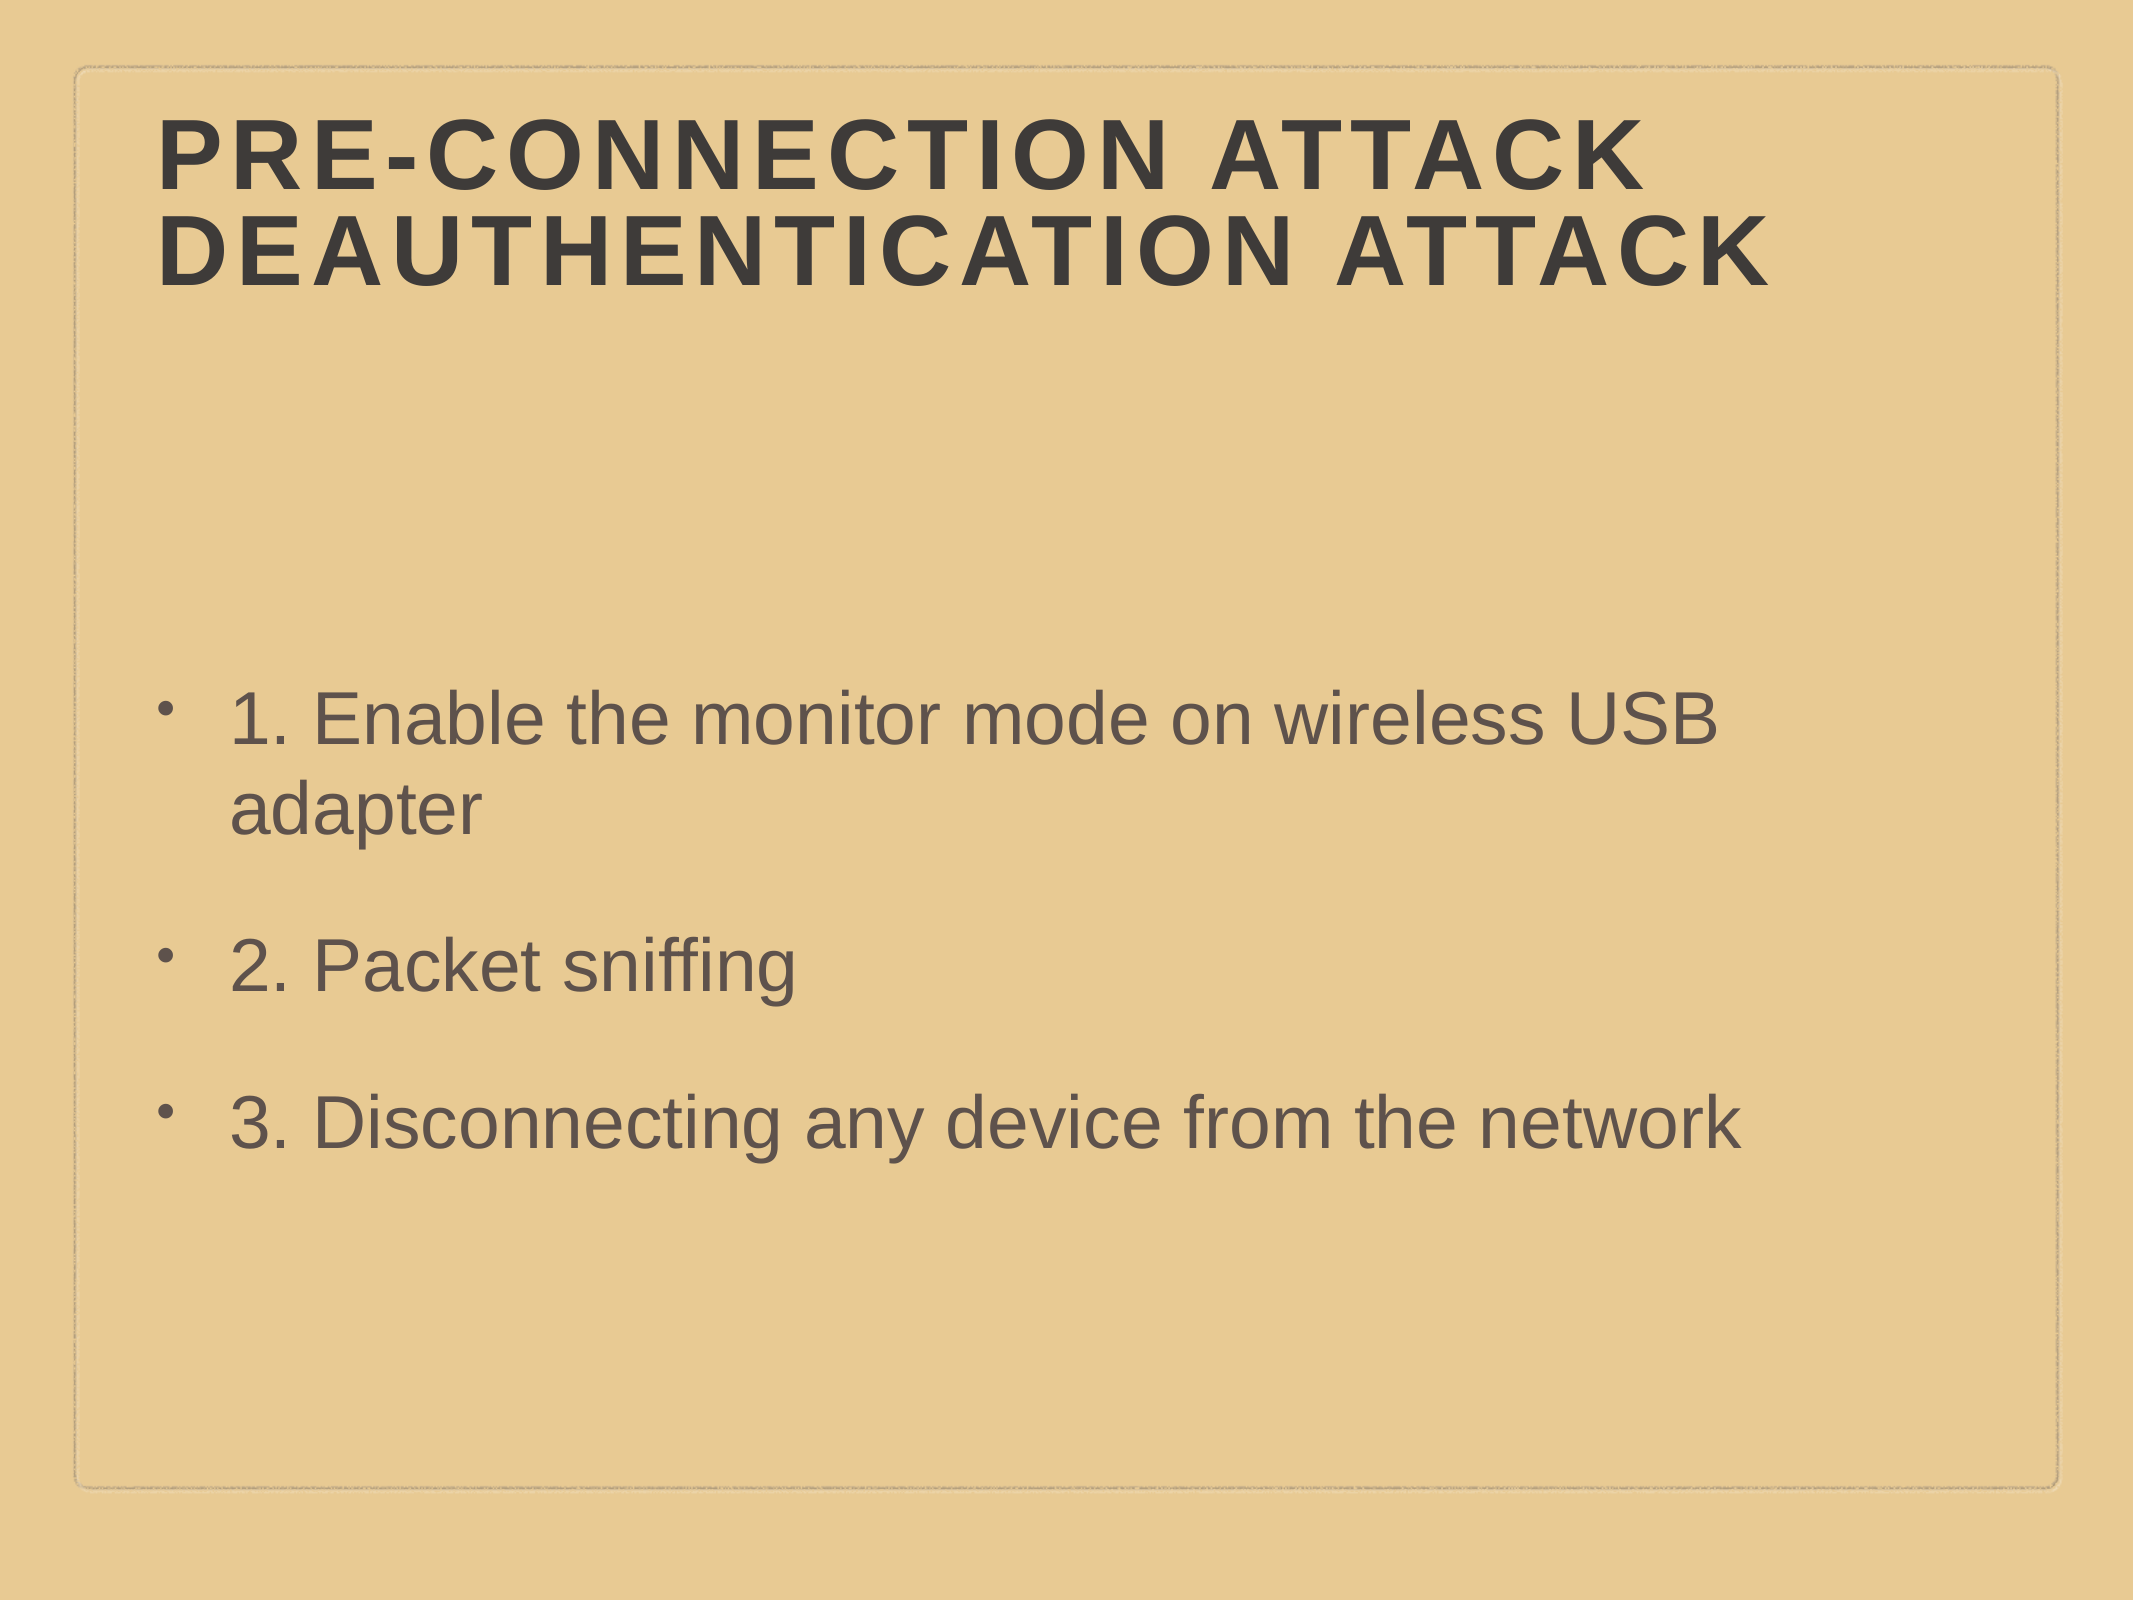

# Pre-connection attack
Deauthentication attack
1. Enable the monitor mode on wireless USB adapter
2. Packet sniffing
3. Disconnecting any device from the network